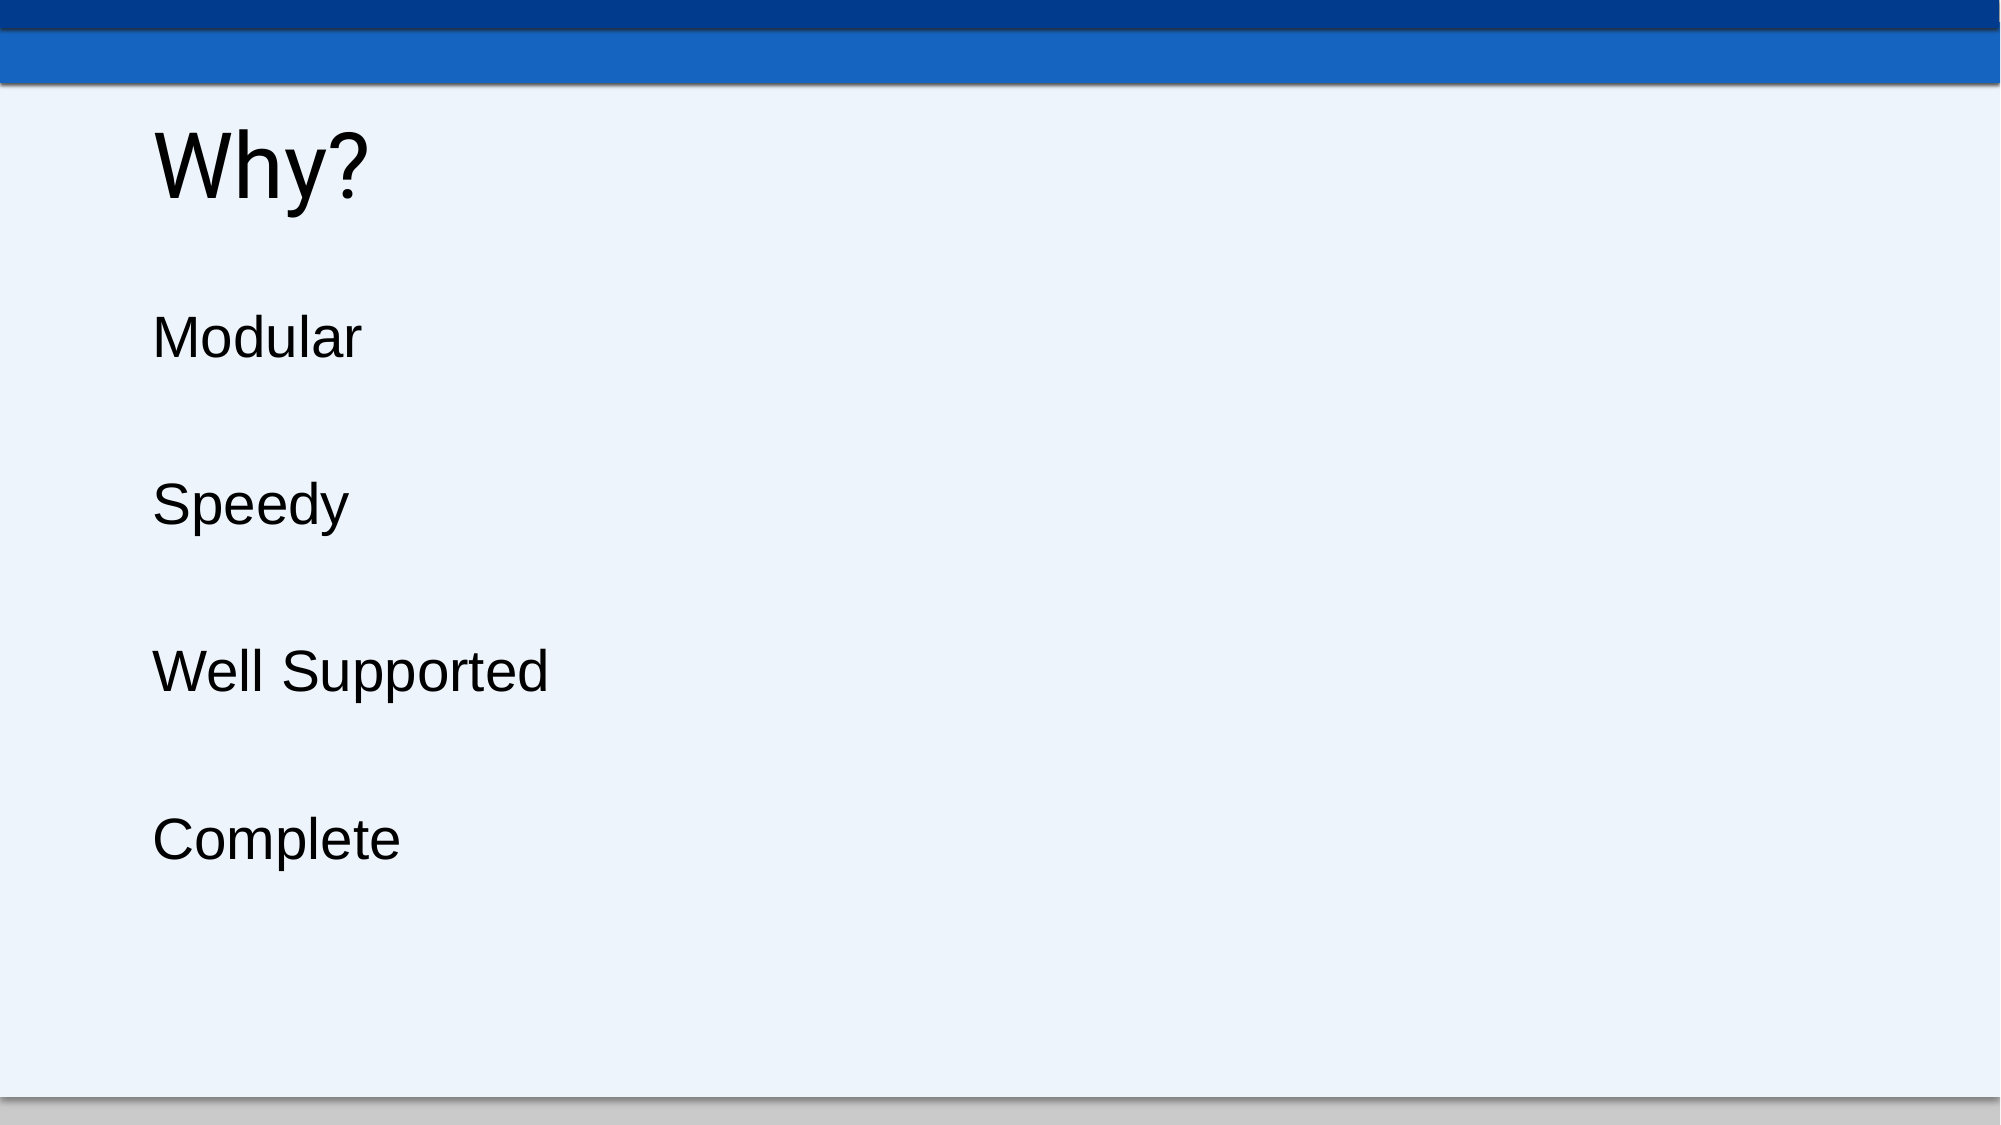

# Why?
Modular

Speedy

Well Supported

Complete